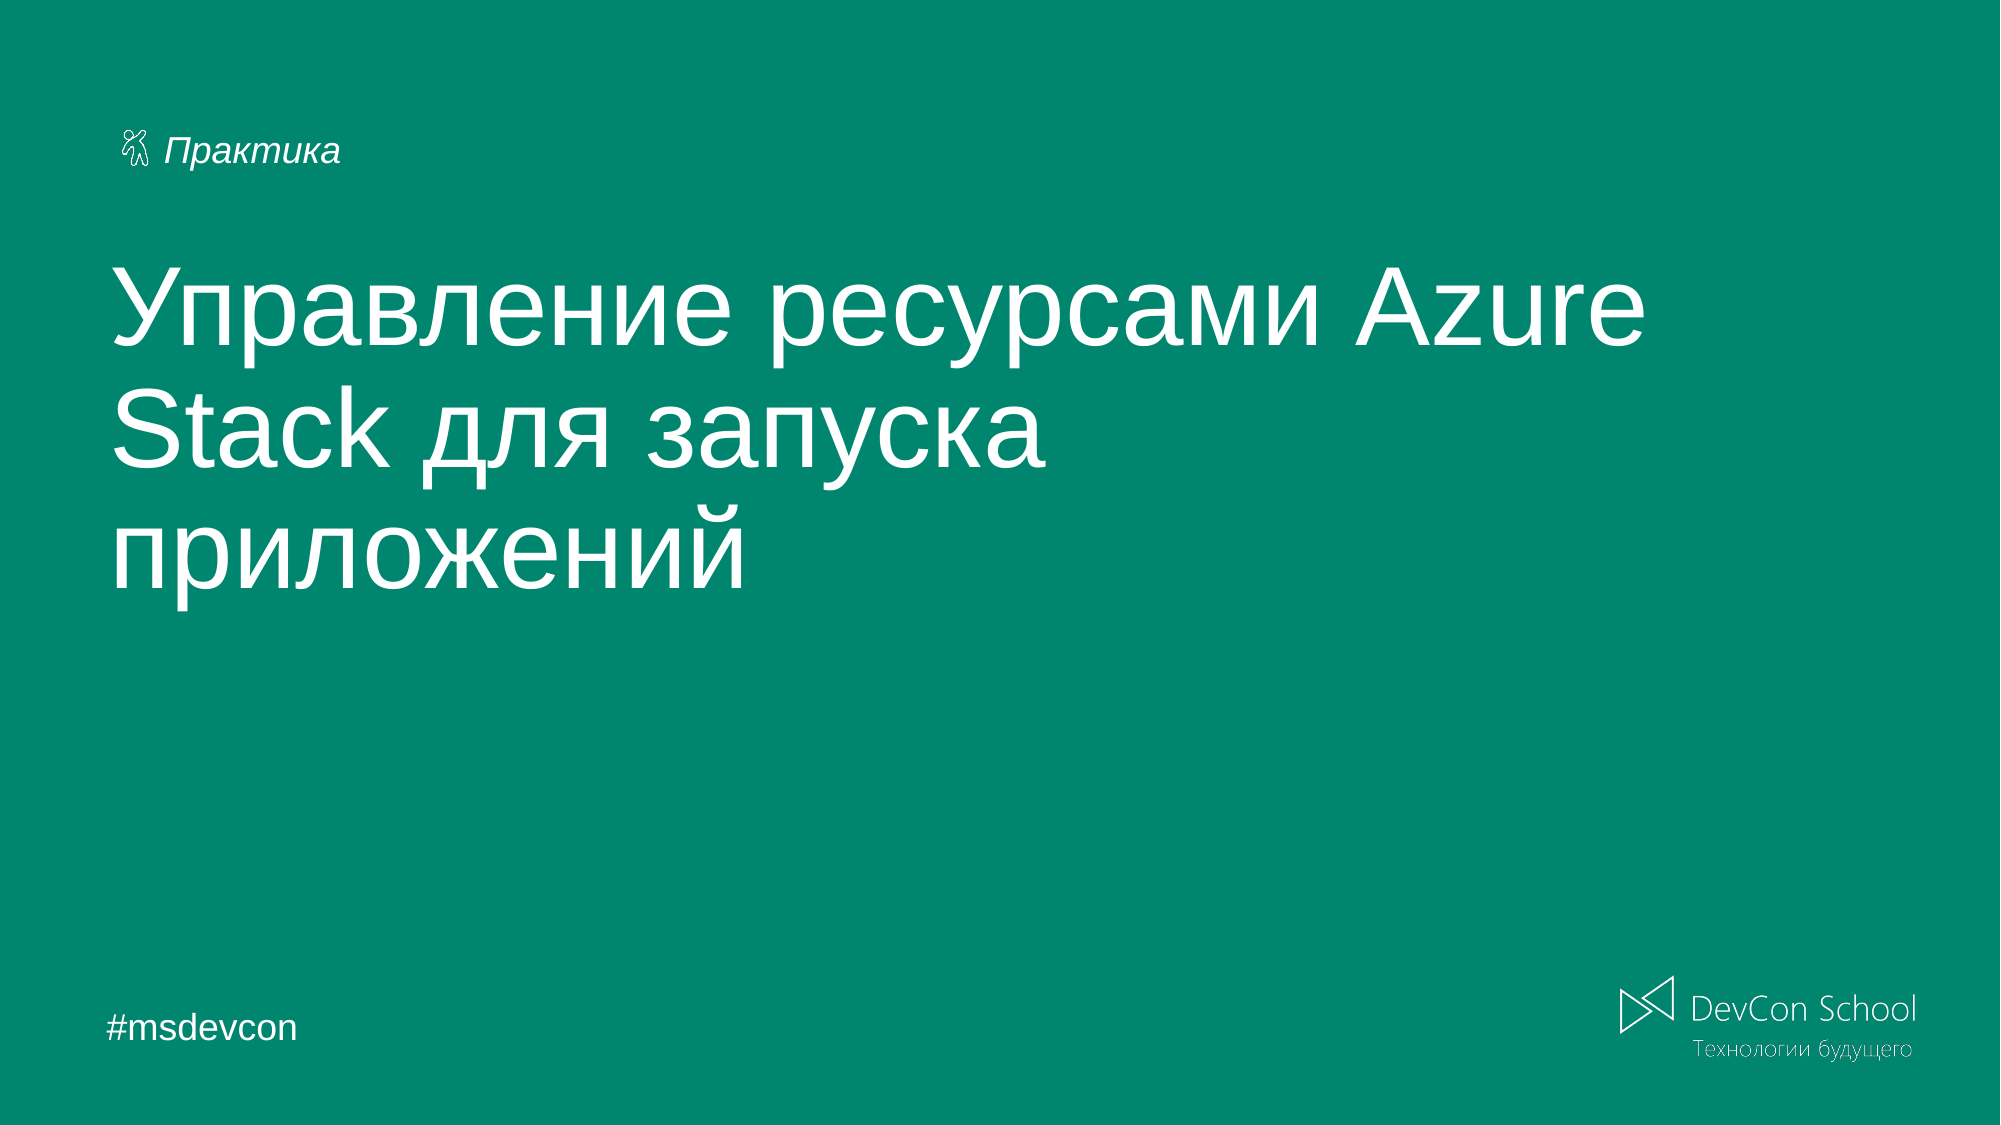

# Управление ресурсами Azure Stack для запуска приложений